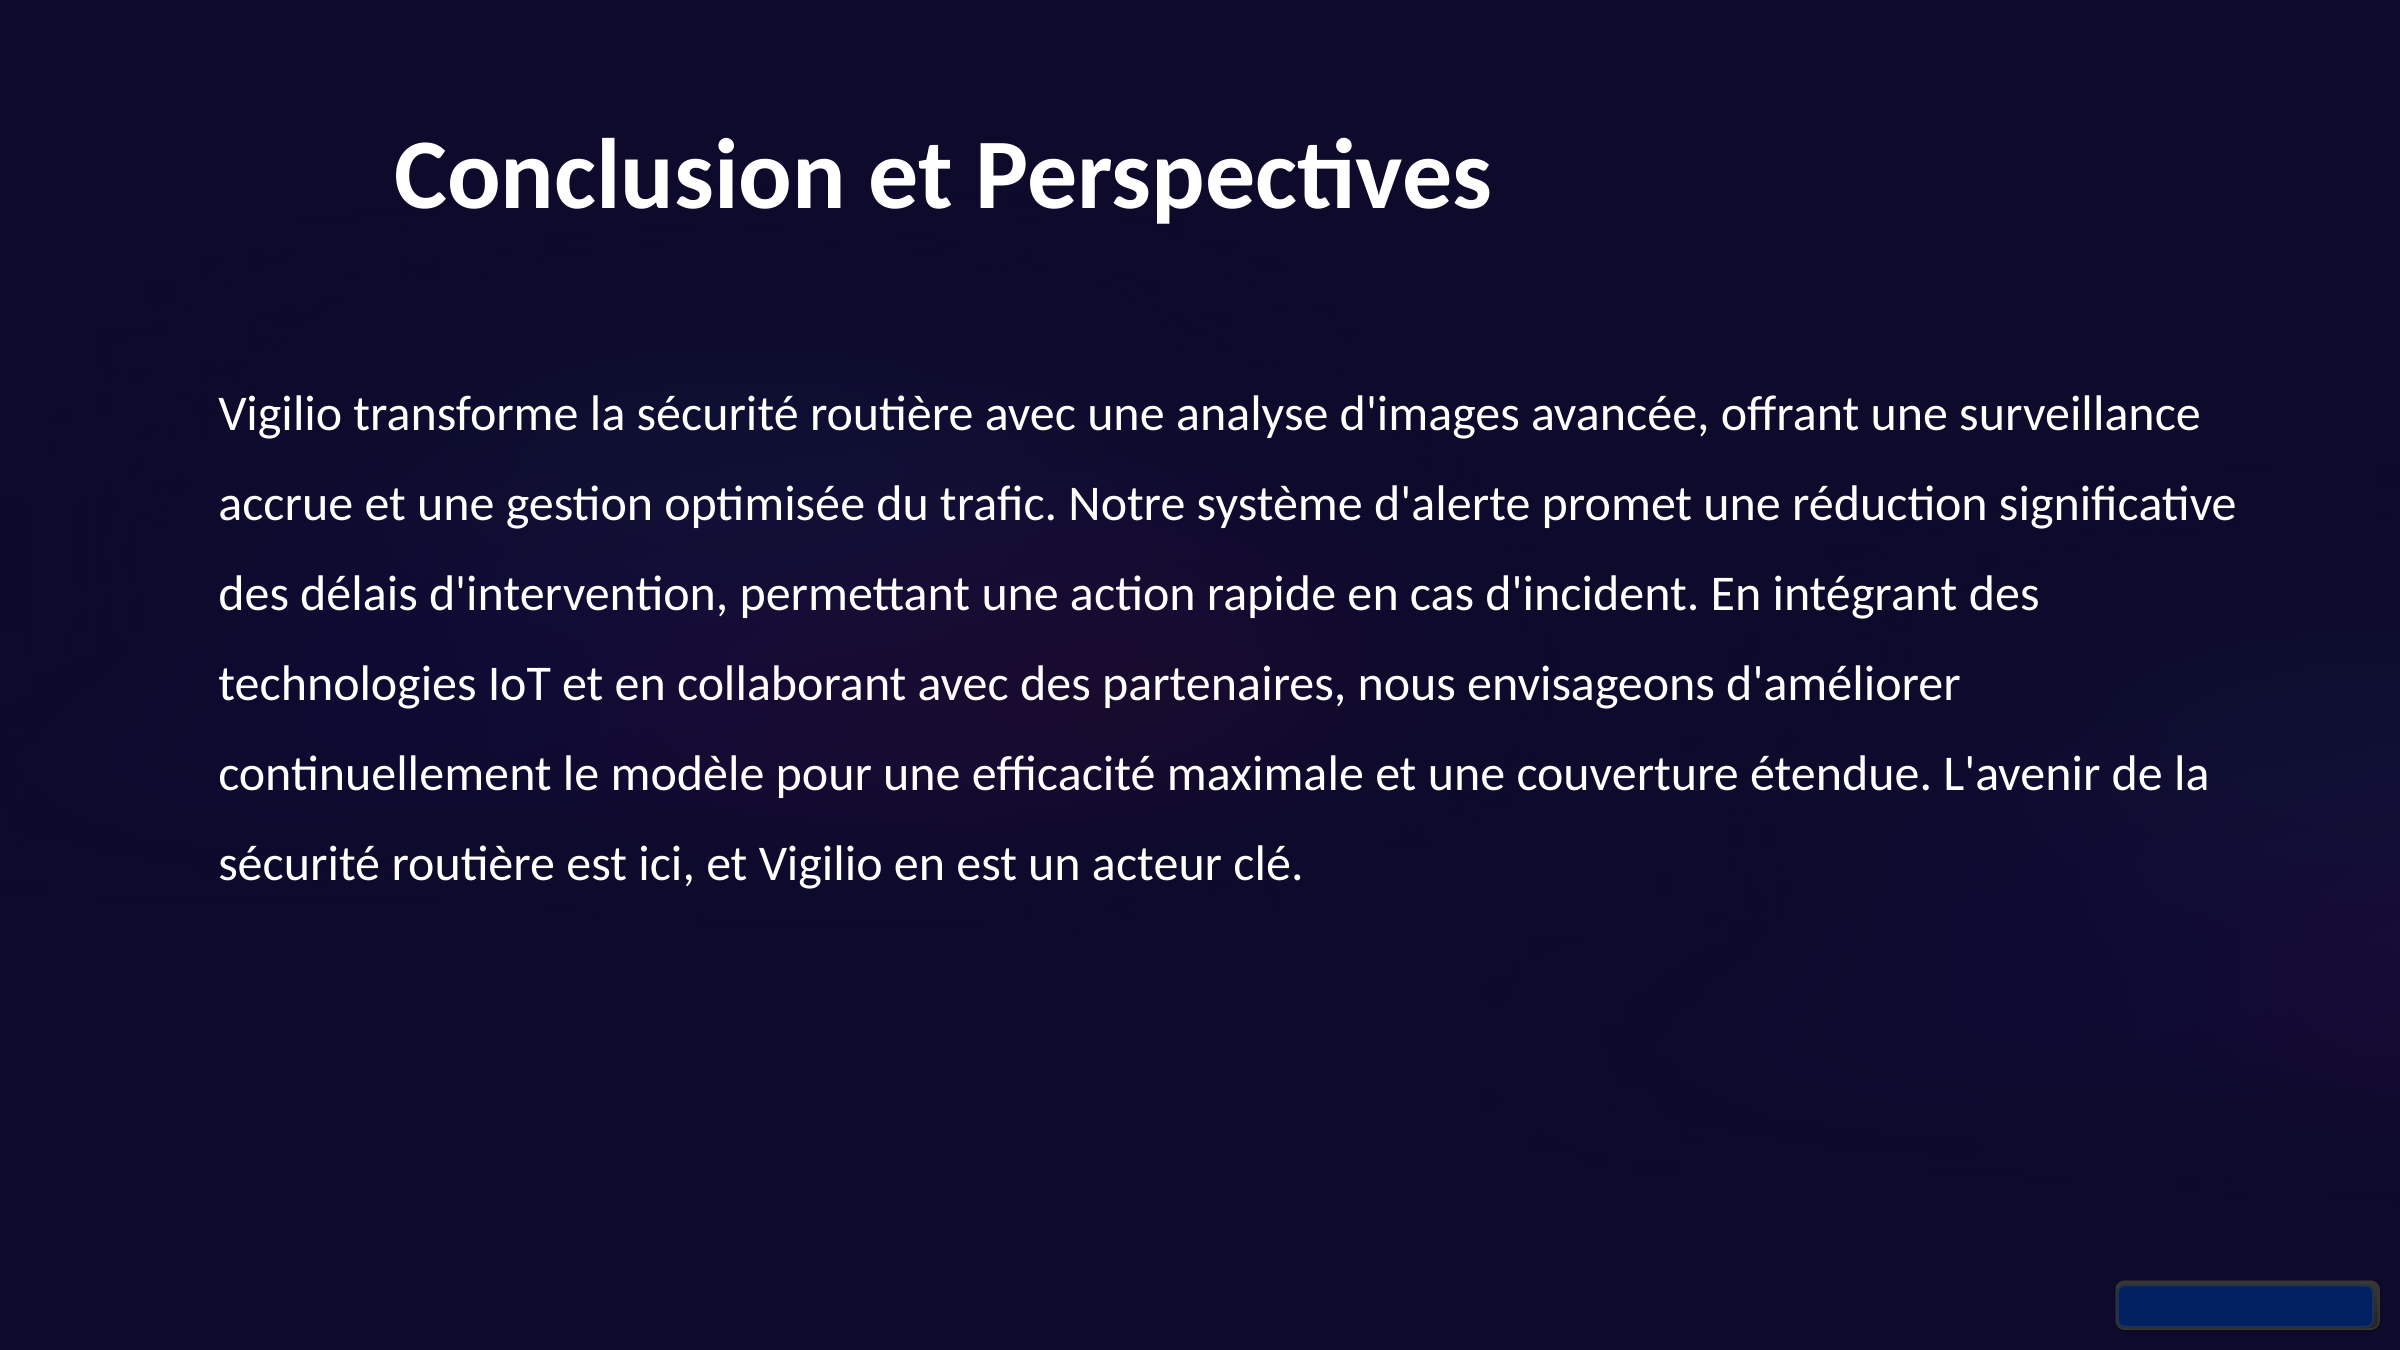

Conclusion et Perspectives
Vigilio transforme la sécurité routière avec une analyse d'images avancée, offrant une surveillance accrue et une gestion optimisée du trafic. Notre système d'alerte promet une réduction significative des délais d'intervention, permettant une action rapide en cas d'incident. En intégrant des technologies IoT et en collaborant avec des partenaires, nous envisageons d'améliorer continuellement le modèle pour une efficacité maximale et une couverture étendue. L'avenir de la sécurité routière est ici, et Vigilio en est un acteur clé.